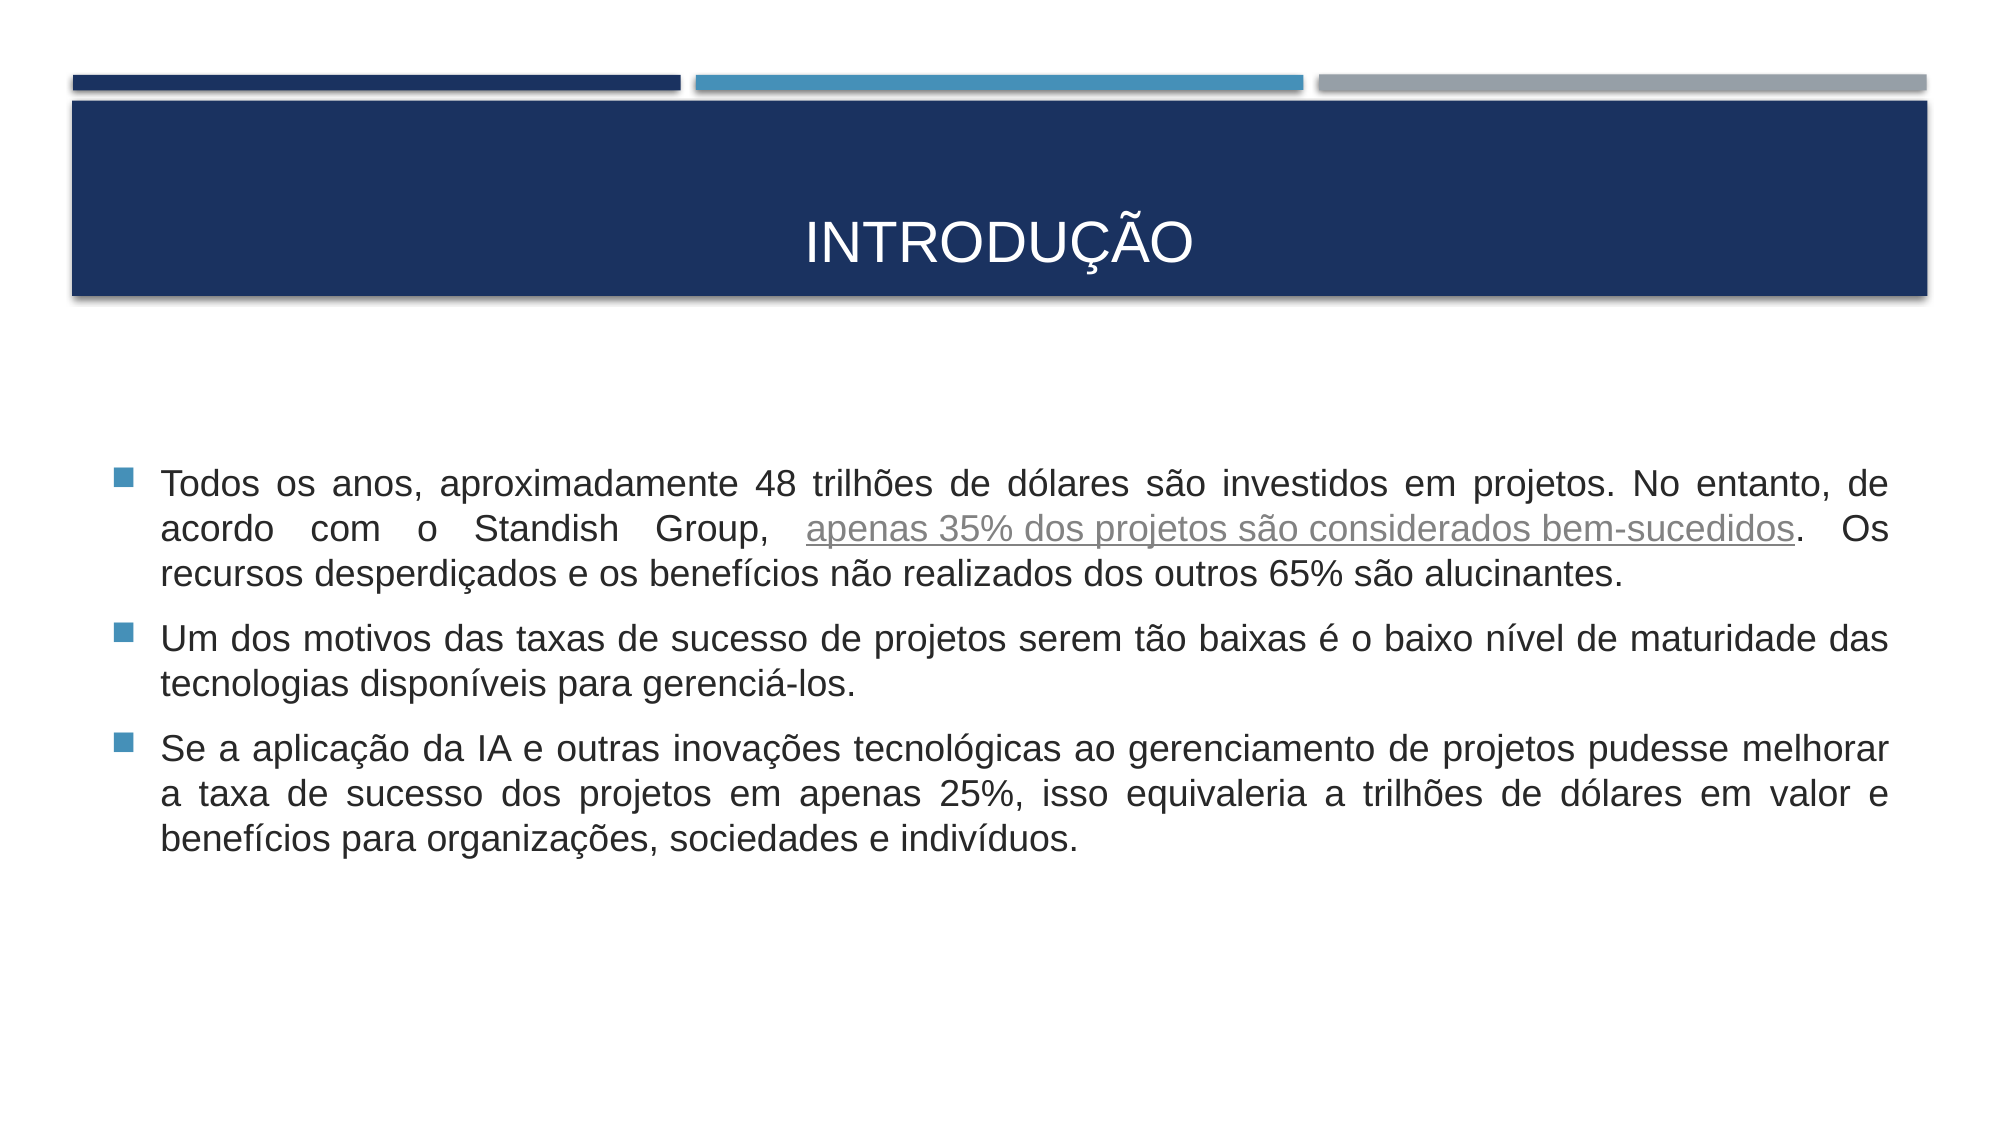

# INTRODUÇÃO
Todos os anos, aproximadamente 48 trilhões de dólares são investidos em projetos. No entanto, de acordo com o Standish Group, apenas 35% dos projetos são considerados bem-sucedidos. Os recursos desperdiçados e os benefícios não realizados dos outros 65% são alucinantes.
Um dos motivos das taxas de sucesso de projetos serem tão baixas é o baixo nível de maturidade das tecnologias disponíveis para gerenciá-los.
Se a aplicação da IA e outras inovações tecnológicas ao gerenciamento de projetos pudesse melhorar a taxa de sucesso dos projetos em apenas 25%, isso equivaleria a trilhões de dólares em valor e benefícios para organizações, sociedades e indivíduos.